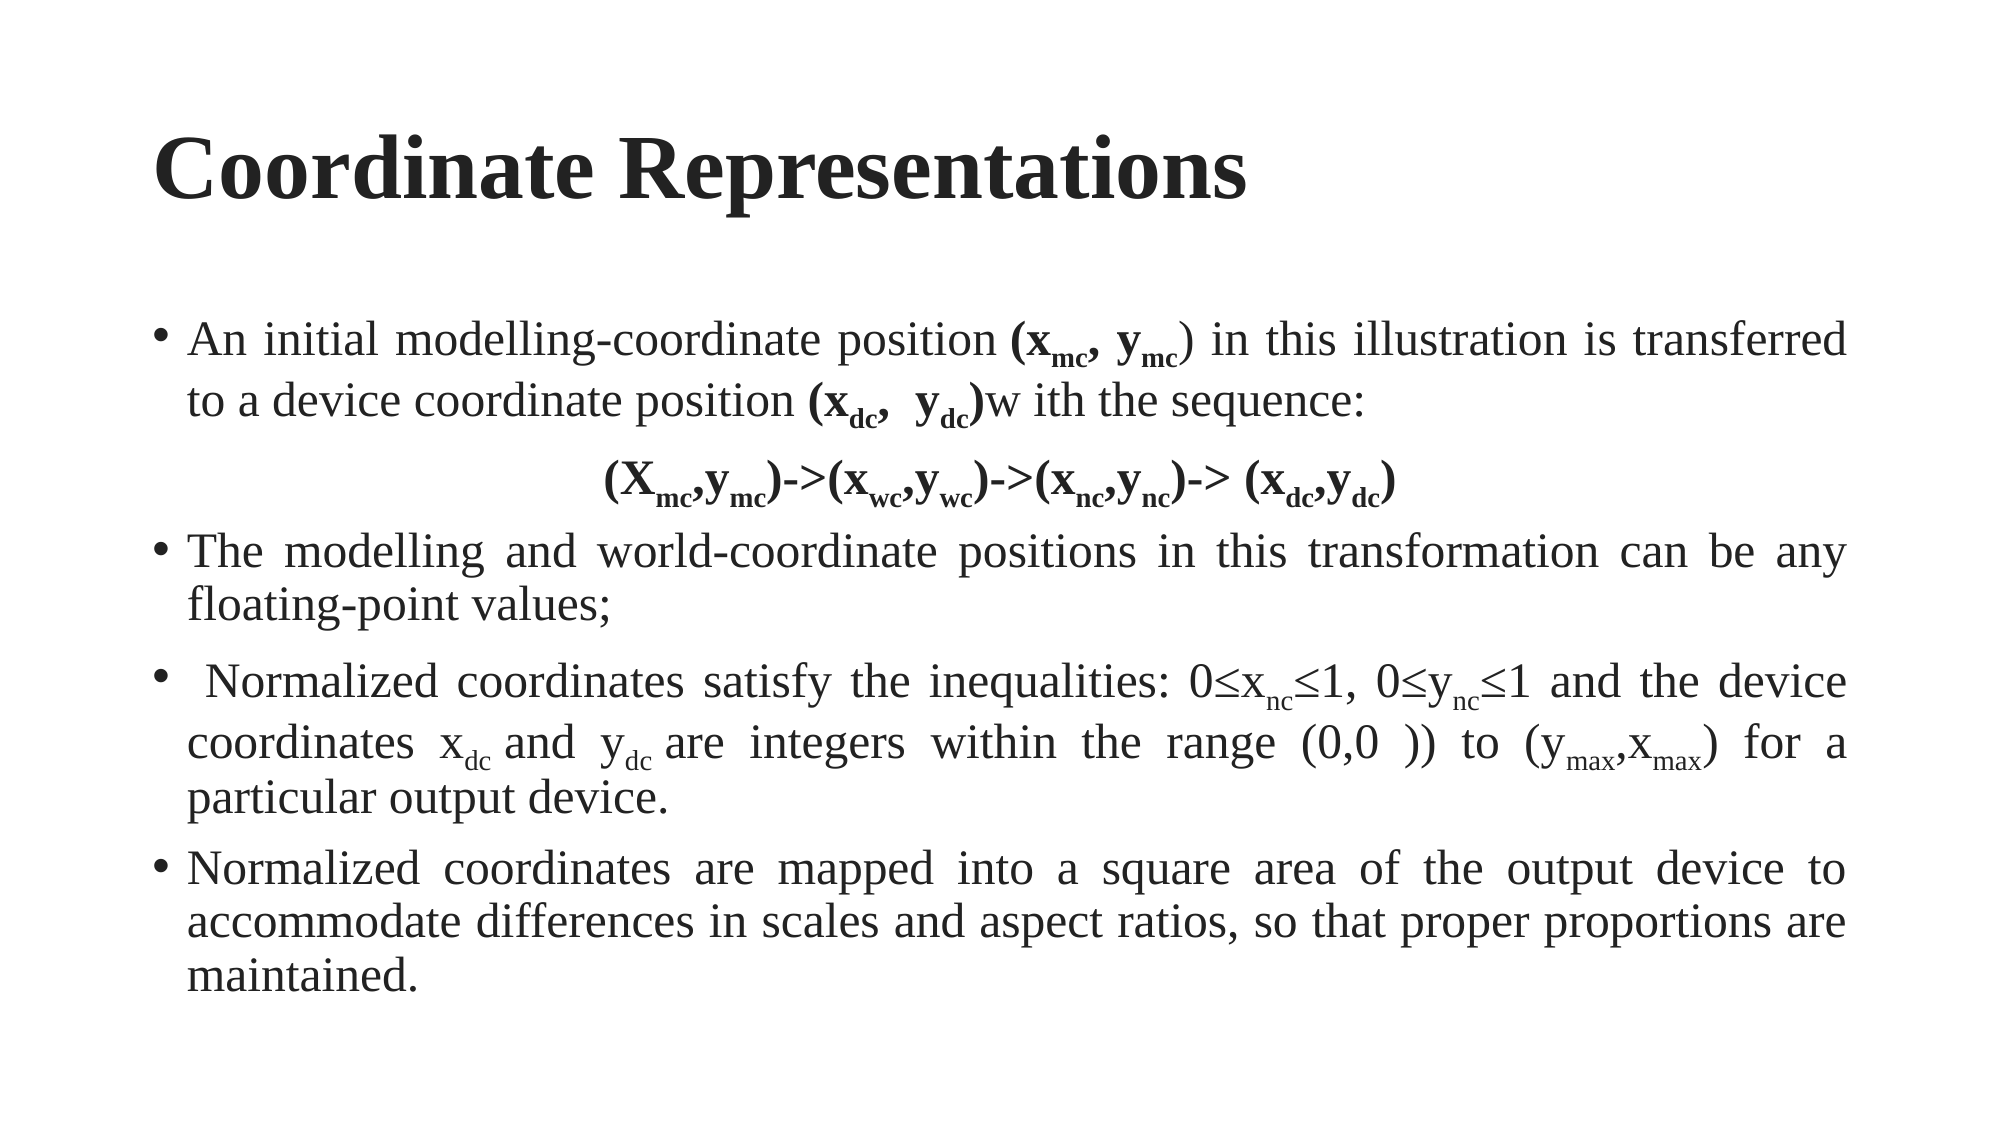

# Coordinate Representations
An initial modelling-coordinate position (xmc, ymc) in this illustration is transferred to a device coordinate position (xdc,  ydc)w ith the sequence:
(Xmc,ymc)->(xwc,ywc)->(xnc,ync)-> (xdc,ydc)
The modelling and world-coordinate positions in this transformation can be any floating-point values;
 Normalized coordinates satisfy the inequalities: 0≤xnc≤1, 0≤ync≤1 and the device coordinates xdc and ydc are integers within the range (0,0 )) to (ymax,xmax) for a particular output device.
Normalized coordinates are mapped into a square area of the output device to accommodate differences in scales and aspect ratios, so that proper proportions are maintained.